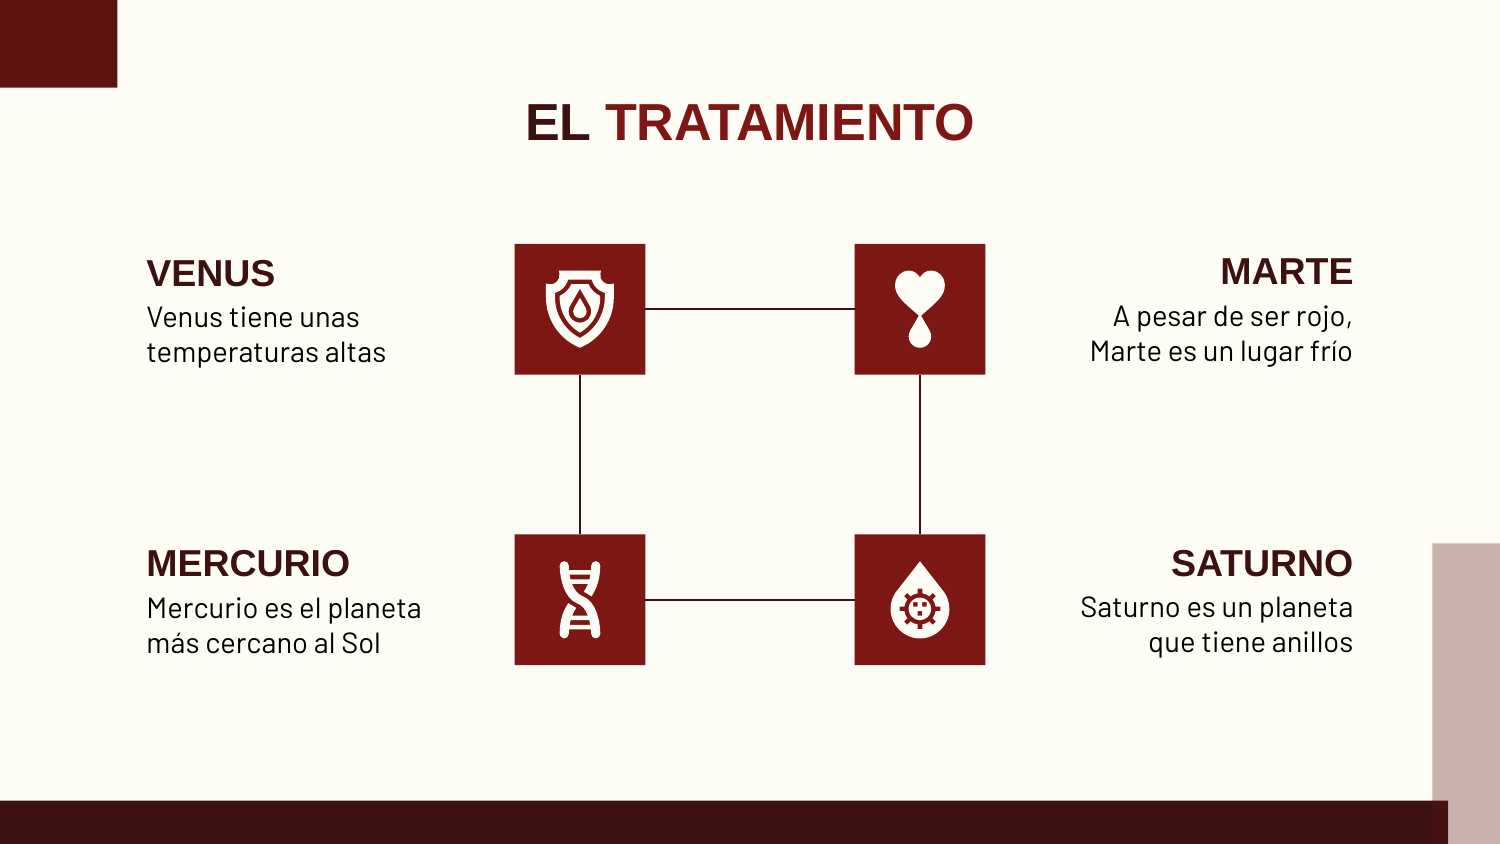

# EL TRATAMIENTO

MARTE
VENUS

A pesar de ser rojo, Marte es un lugar frío
Venus tiene unas temperaturas altas

MERCURIO
SATURNO

Saturno es un planeta que tiene anillos
Mercurio es el planeta más cercano al Sol